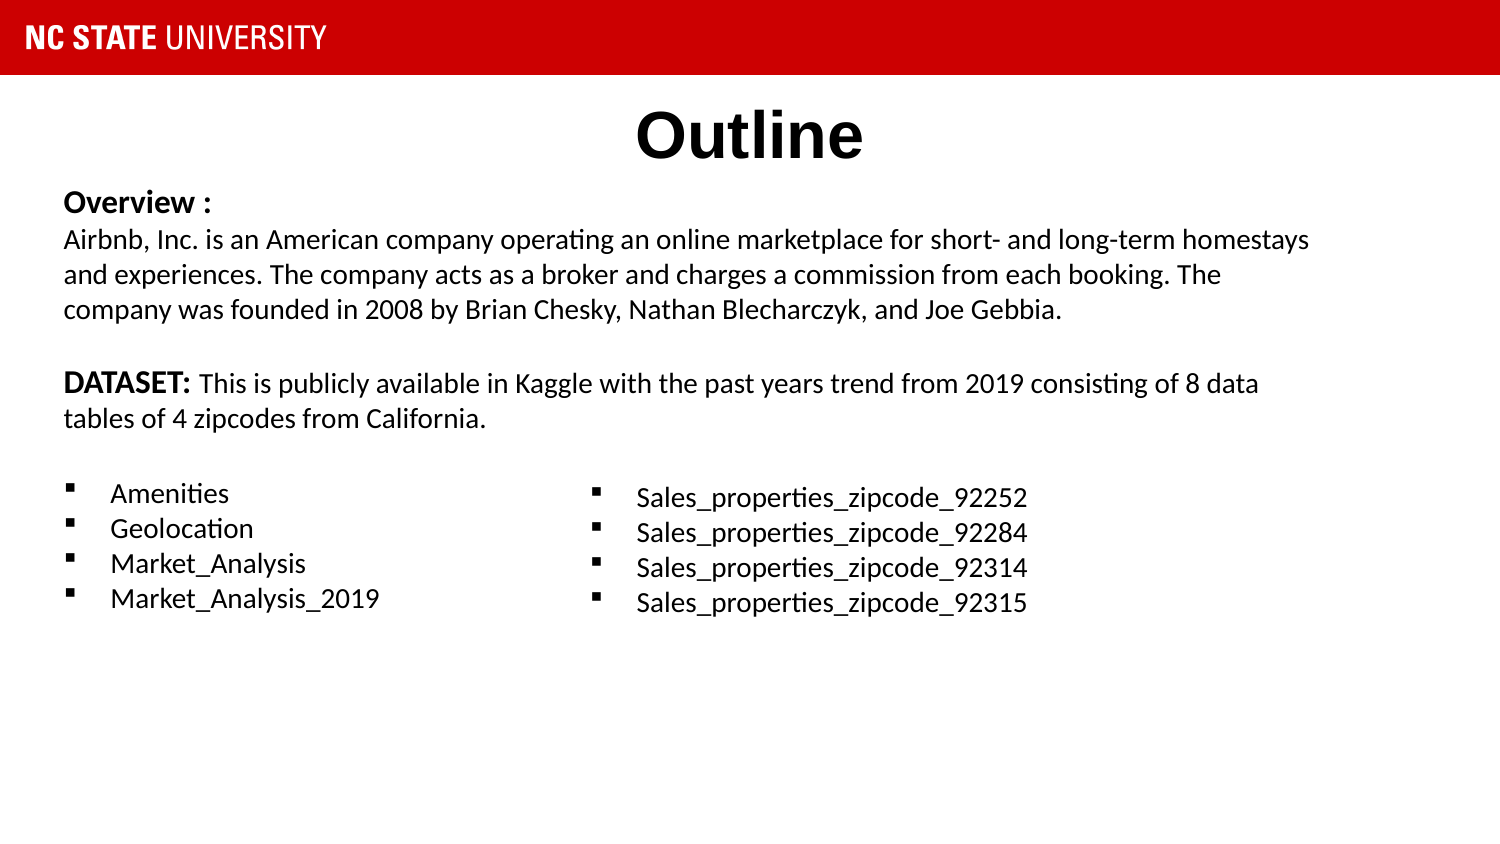

# Outline
Overview :
Airbnb, Inc. is an American company operating an online marketplace for short- and long-term homestays and experiences. The company acts as a broker and charges a commission from each booking. The company was founded in 2008 by Brian Chesky, Nathan Blecharczyk, and Joe Gebbia.

DATASET: This is publicly available in Kaggle with the past years trend from 2019 consisting of 8 data tables of 4 zipcodes from California.

Amenities
Geolocation
Market_Analysis
Market_Analysis_2019

Sales_properties_zipcode_92252
Sales_properties_zipcode_92284
Sales_properties_zipcode_92314
Sales_properties_zipcode_92315